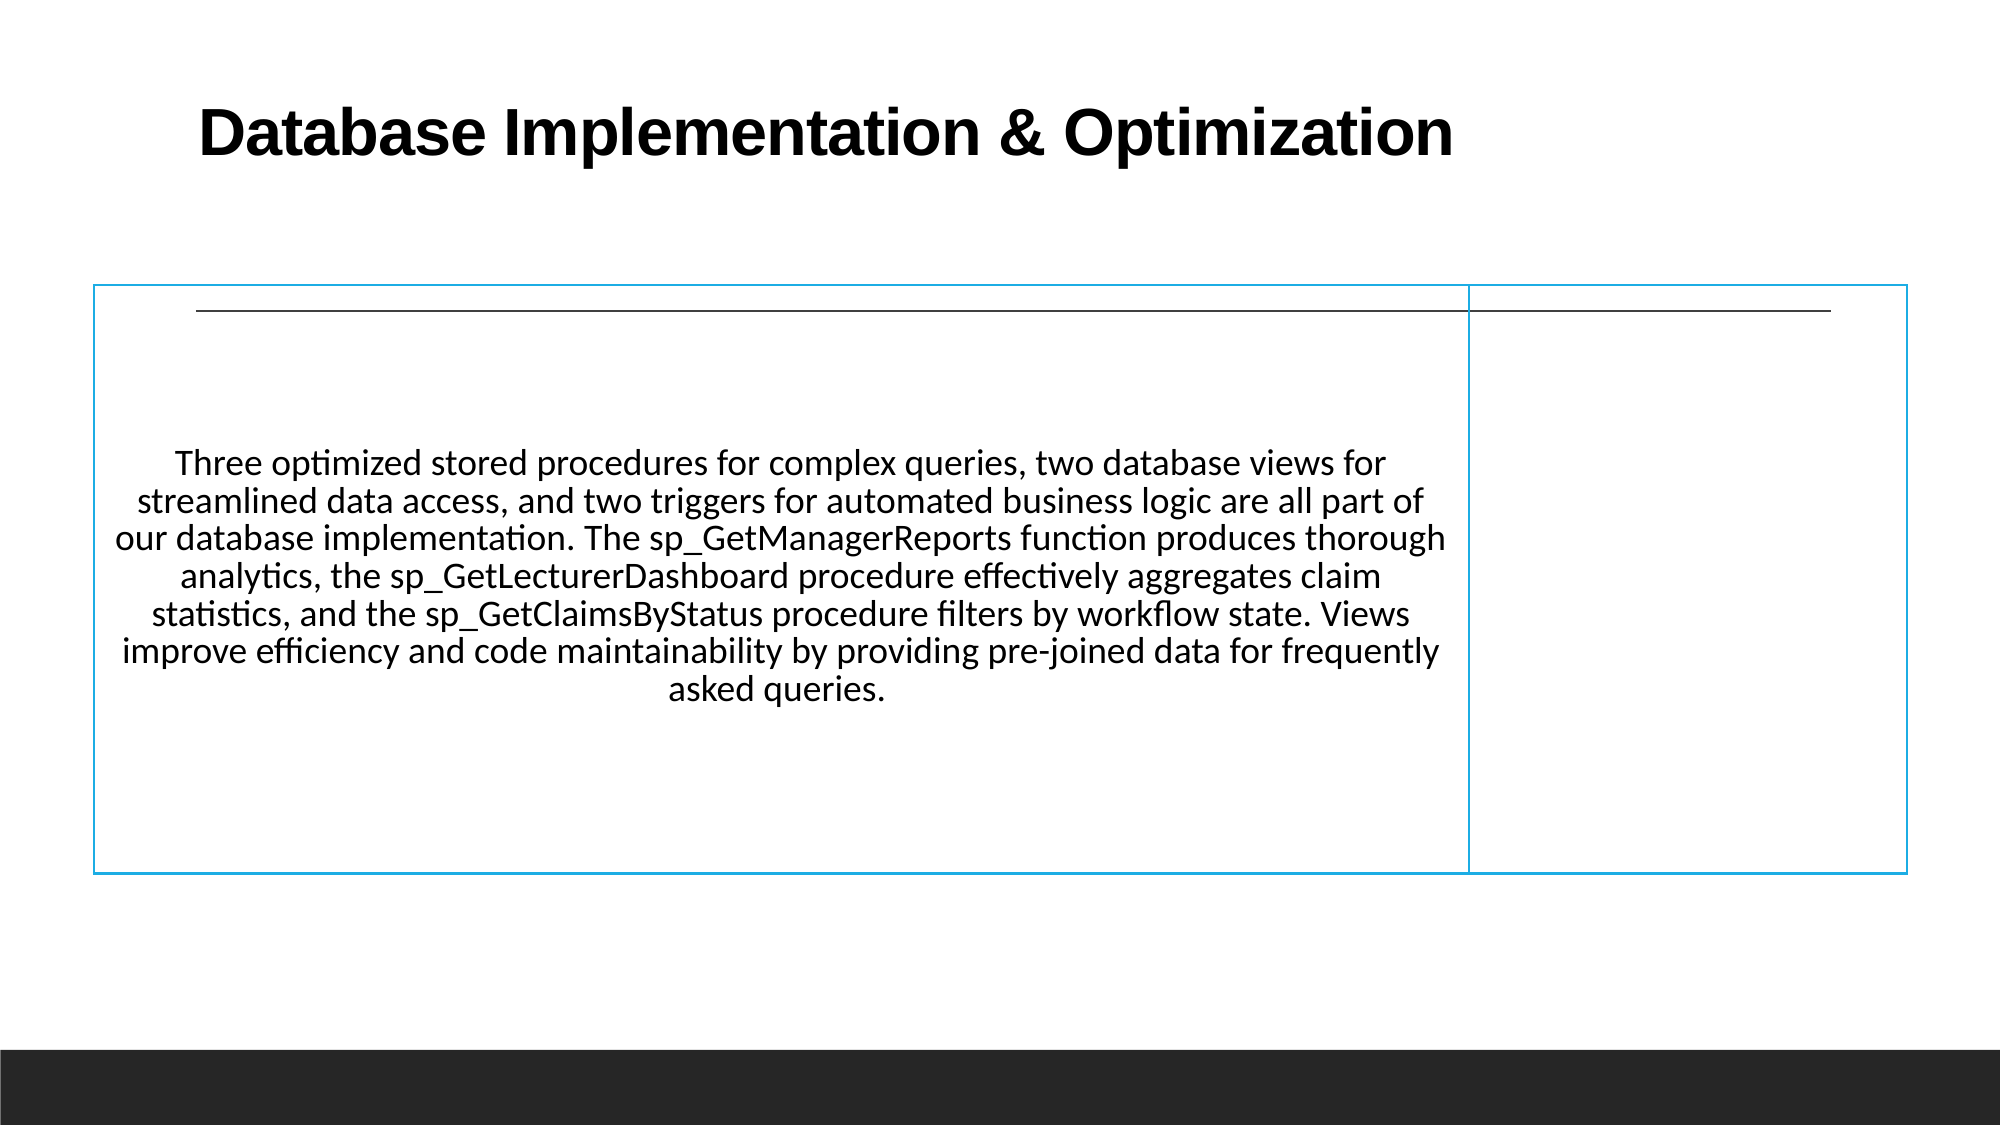

# Database Implementation & Optimization

| Three optimized stored procedures for complex queries, two database views for streamlined data access, and two triggers for automated business logic are all part of our database implementation. The sp\_GetManagerReports function produces thorough analytics, the sp\_GetLecturerDashboard procedure effectively aggregates claim statistics, and the sp\_GetClaimsByStatus procedure filters by workflow state. Views improve efficiency and code maintainability by providing pre-joined data for frequently asked queries. |  |
| --- | --- |